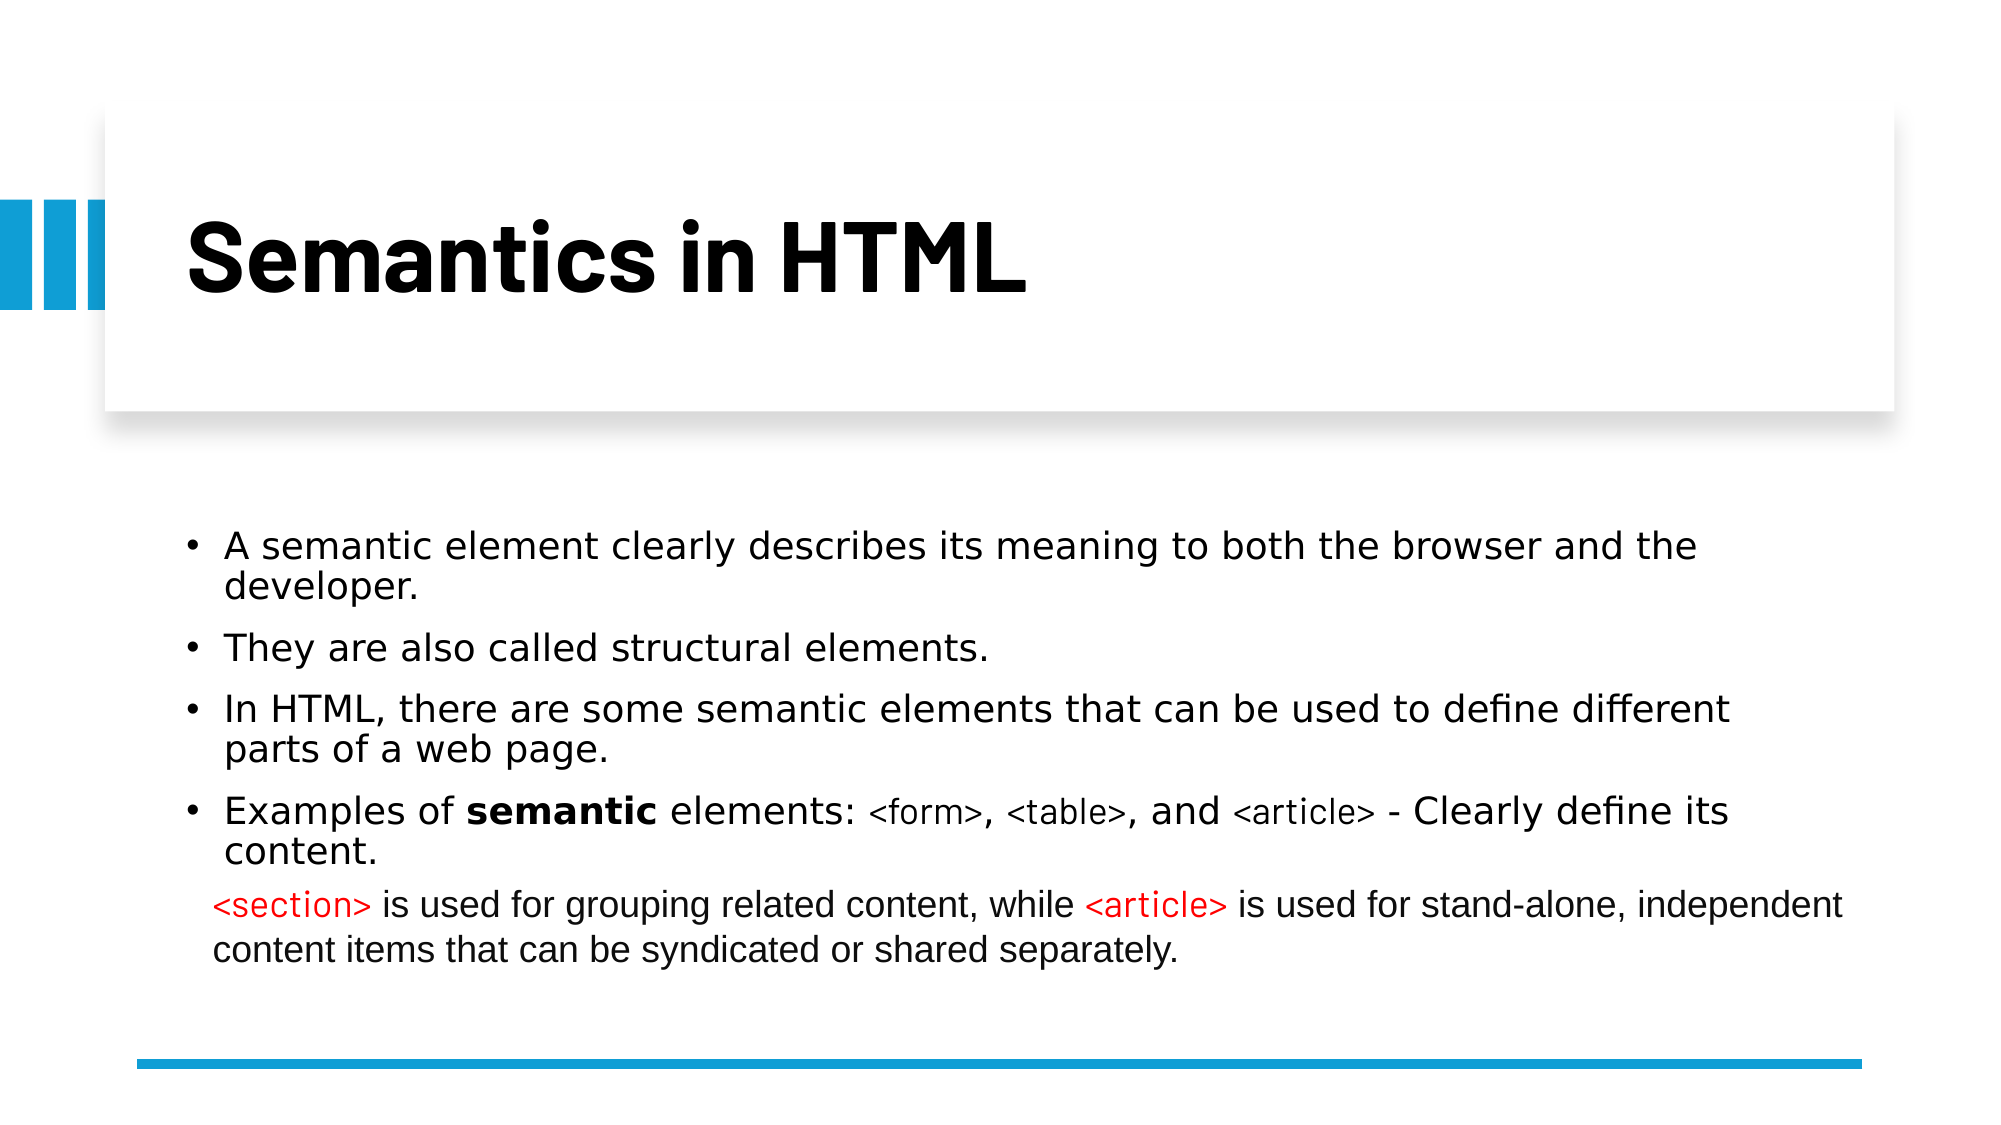

# Semantics in HTML

A semantic element clearly describes its meaning to both the browser and the developer.
They are also called structural elements.
In HTML, there are some semantic elements that can be used to define different parts of a web page.
Examples of semantic elements: <form>, <table>, and <article> - Clearly define its content.
<section> is used for grouping related content, while <article> is used for stand-alone, independent content items that can be syndicated or shared separately.